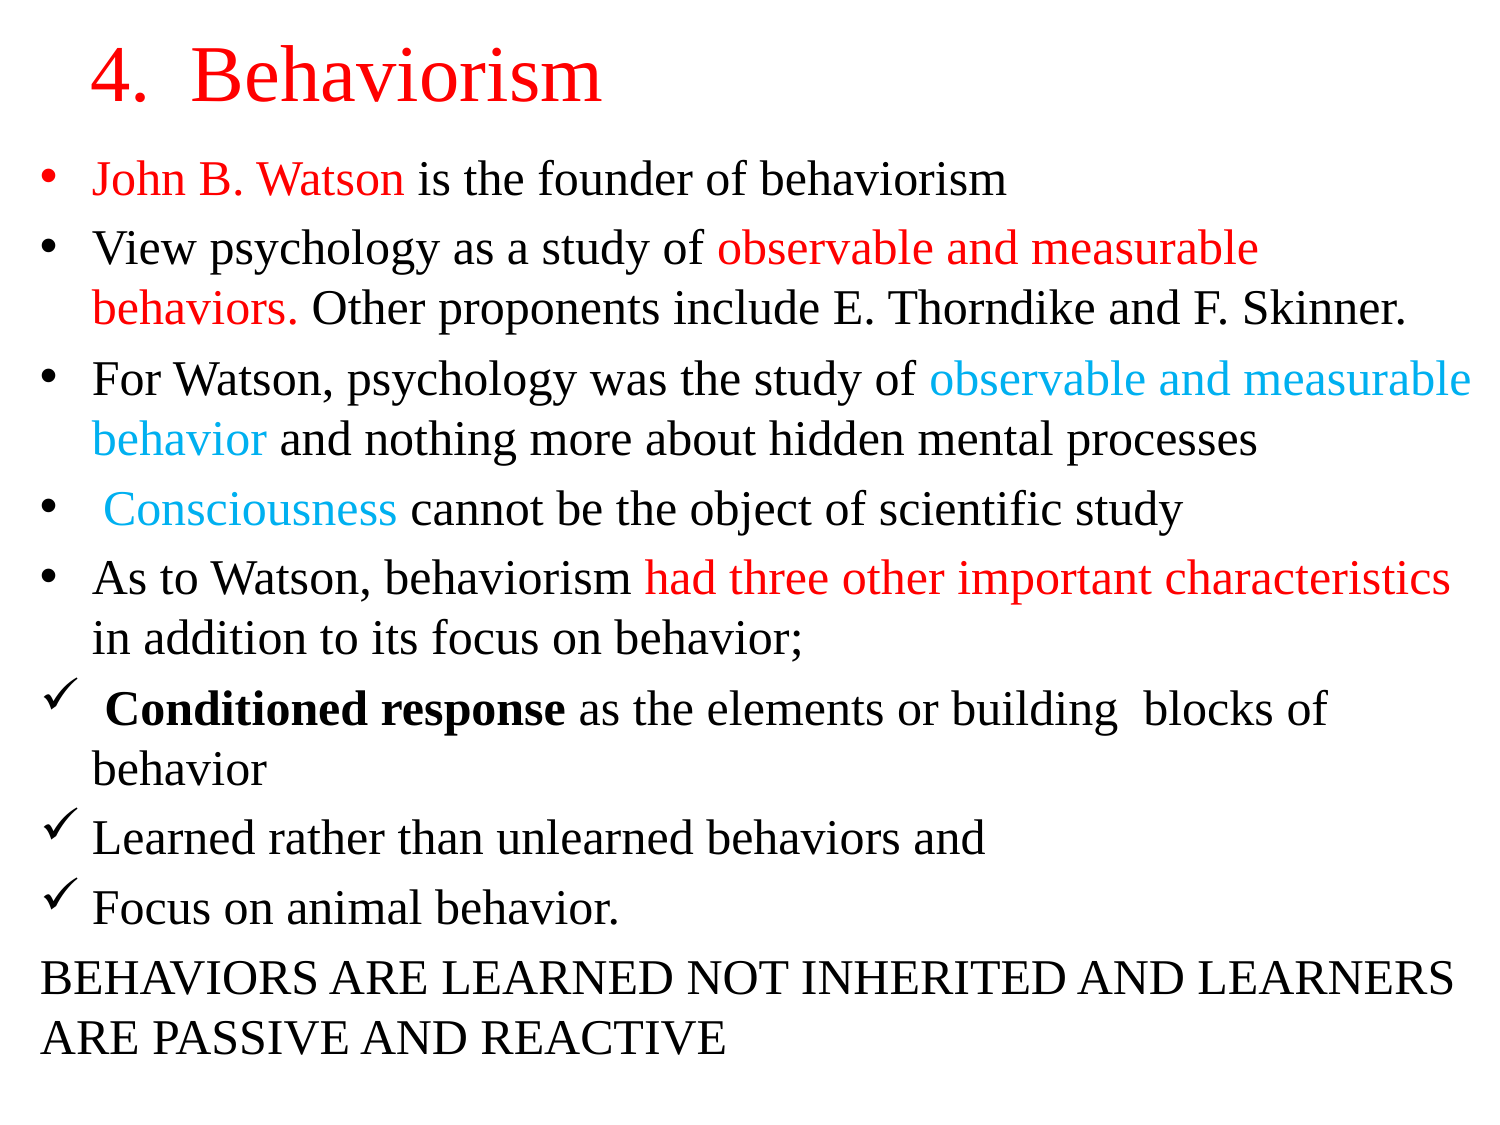

# 4.  Behaviorism
John B. Watson is the founder of behaviorism
View psychology as a study of observable and measurable behaviors. Other proponents include E. Thorndike and F. Skinner.
For Watson, psychology was the study of observable and measurable behavior and nothing more about hidden mental processes
 Consciousness cannot be the object of scientific study
As to Watson, behaviorism had three other important characteristics in addition to its focus on behavior;
 Conditioned response as the elements or building  blocks of behavior
Learned rather than unlearned behaviors and
Focus on animal behavior.
BEHAVIORS ARE LEARNED NOT INHERITED AND LEARNERS ARE PASSIVE AND REACTIVE